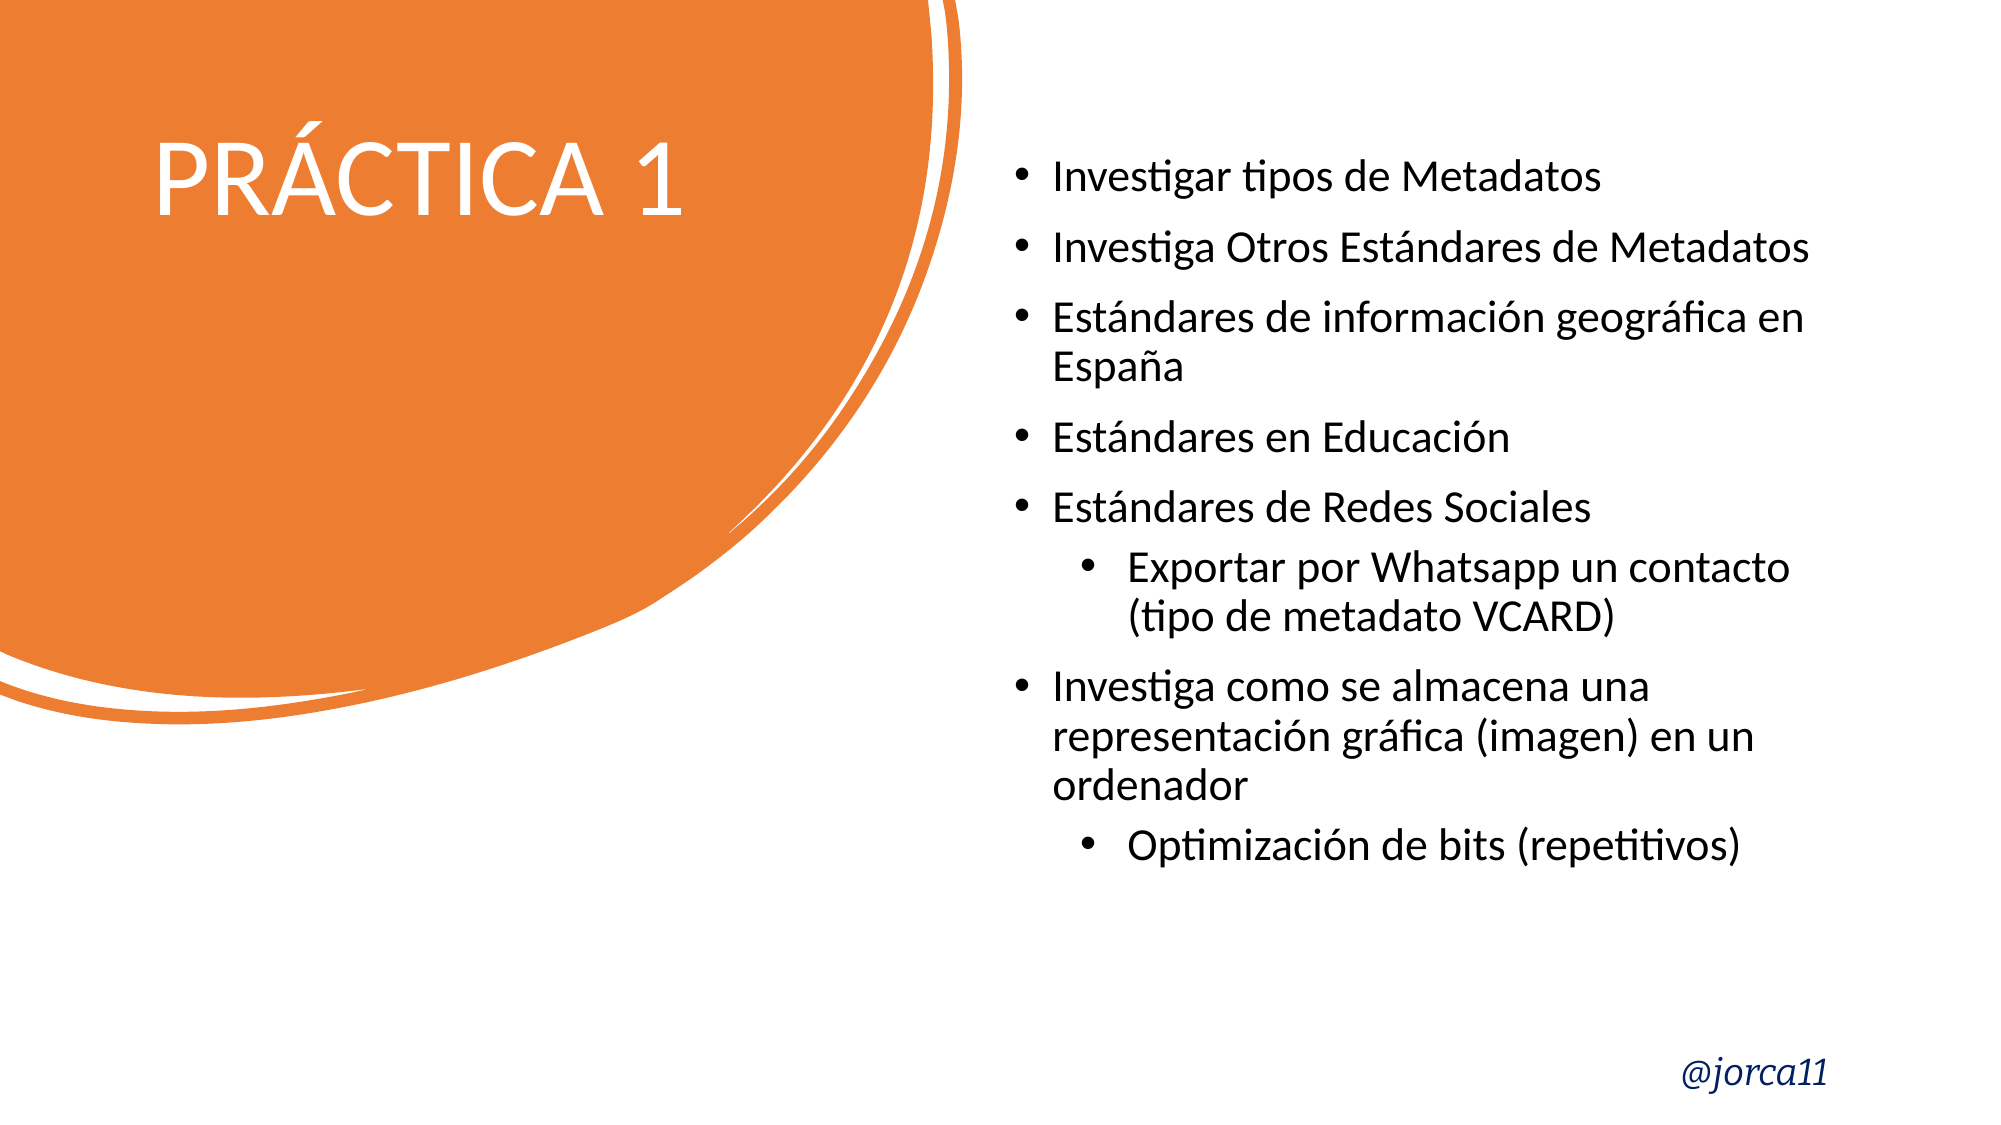

# PRÁCTICA 1
Investigar tipos de Metadatos
Investiga Otros Estándares de Metadatos
Estándares de información geográfica en España
Estándares en Educación
Estándares de Redes Sociales
Exportar por Whatsapp un contacto (tipo de metadato VCARD)
Investiga como se almacena una representación gráfica (imagen) en un ordenador
Optimización de bits (repetitivos)

@jorca11​